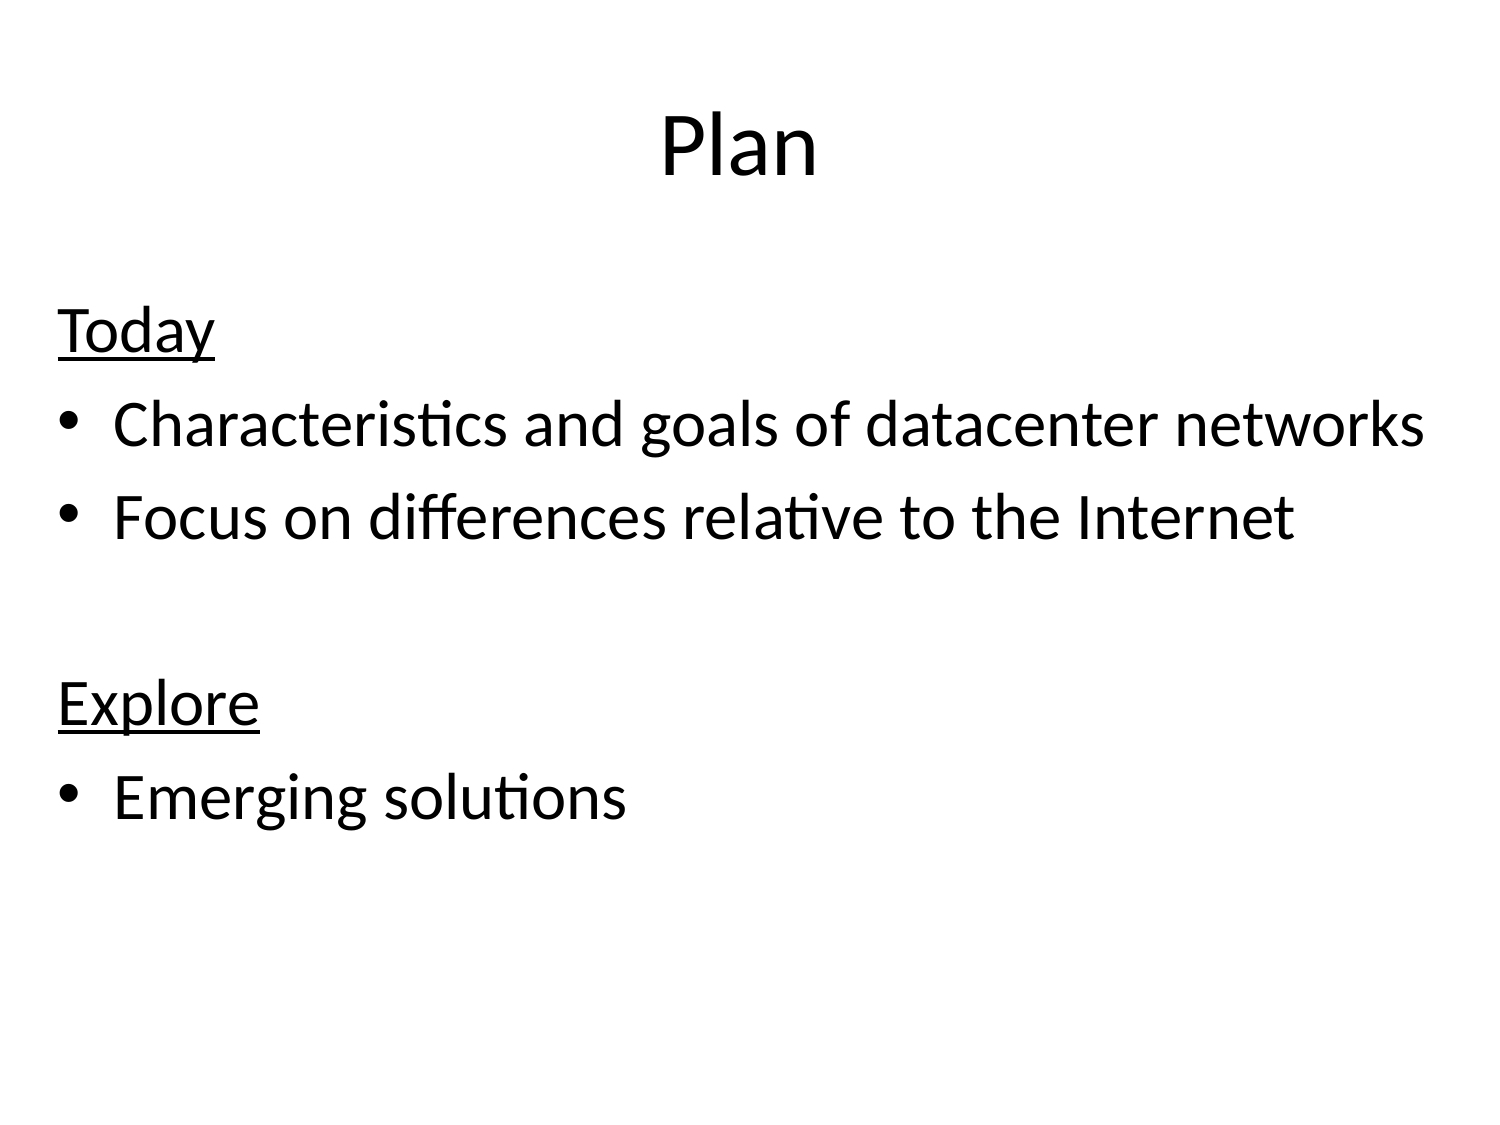

# Plan
Today
Characteristics and goals of datacenter networks
Focus on differences relative to the Internet

Explore
Emerging solutions